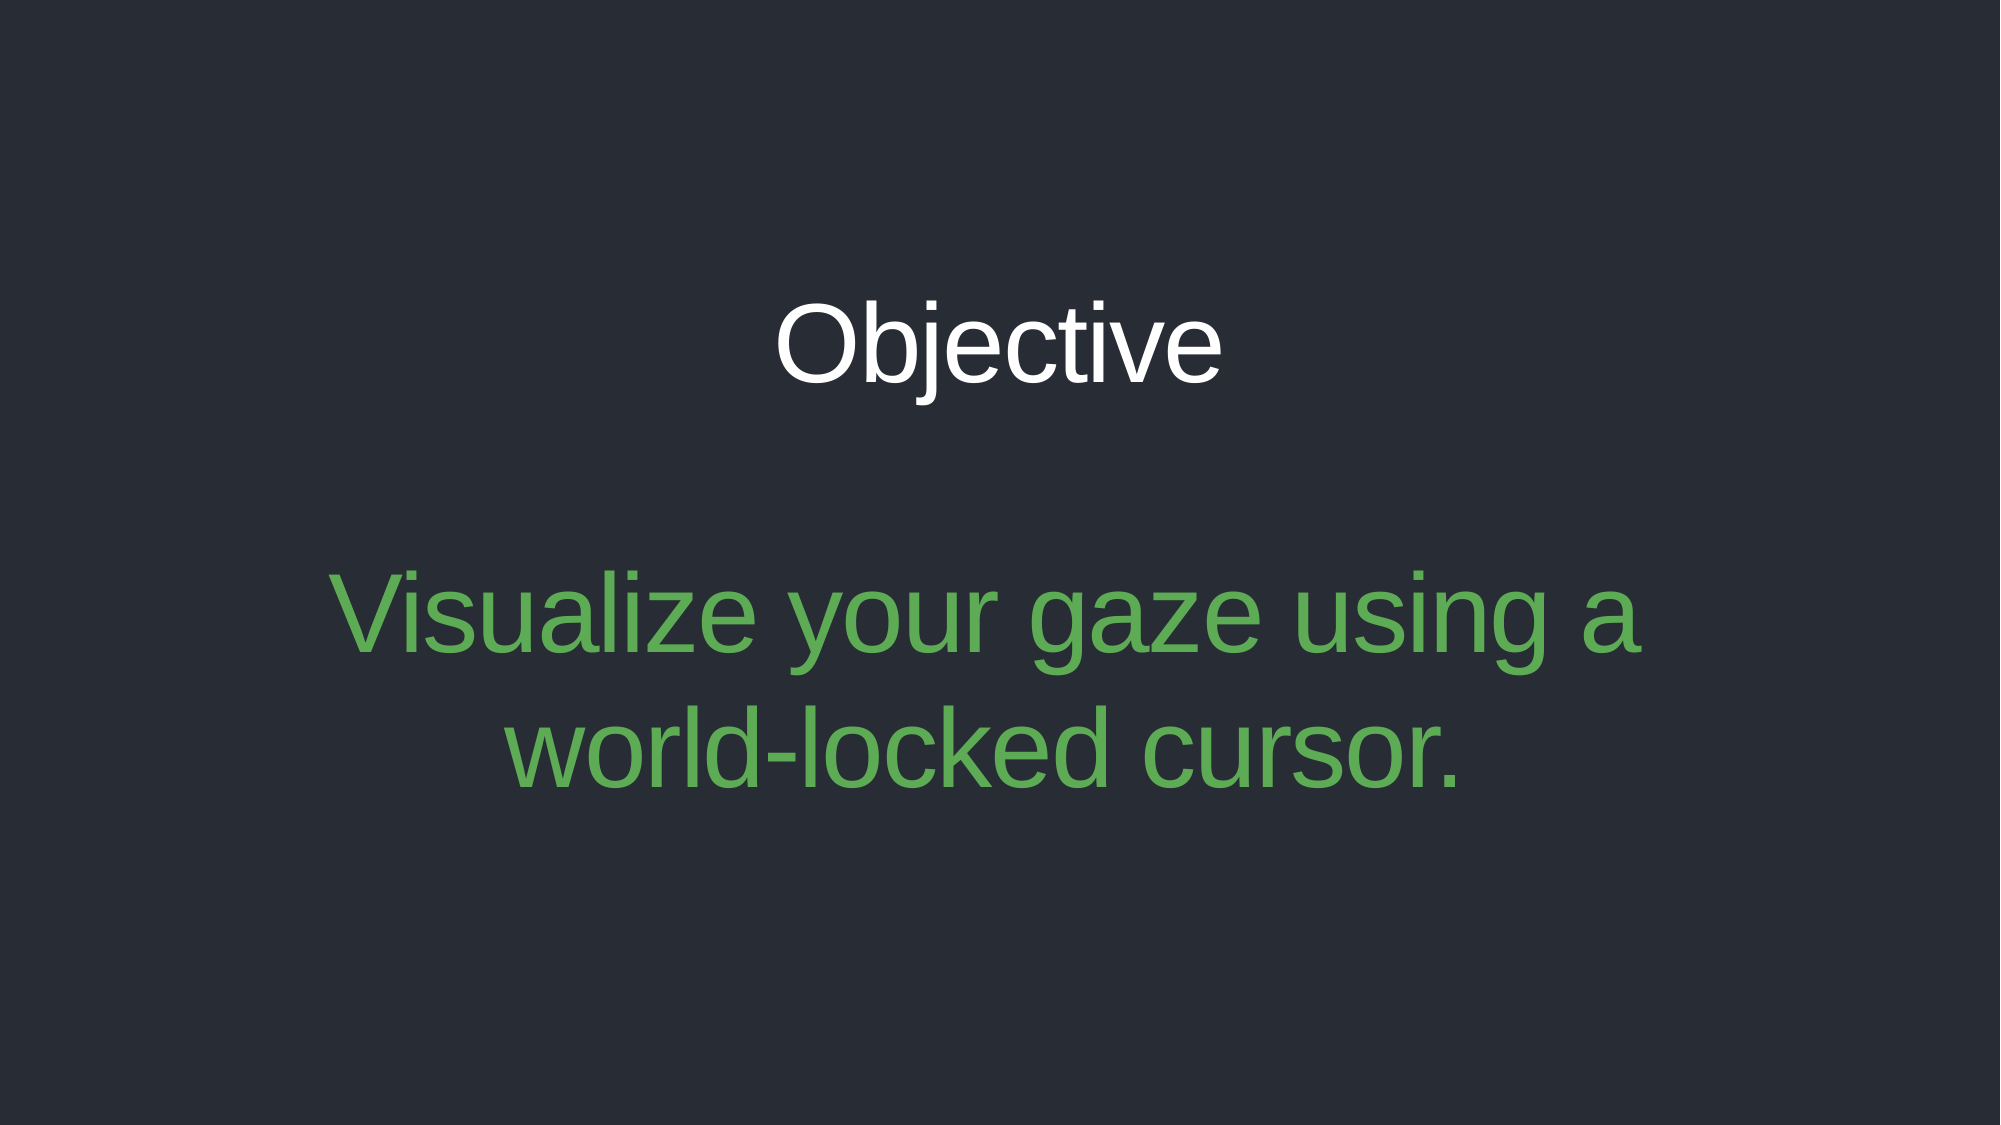

Objective

Visualize your gaze using a
world-locked cursor.